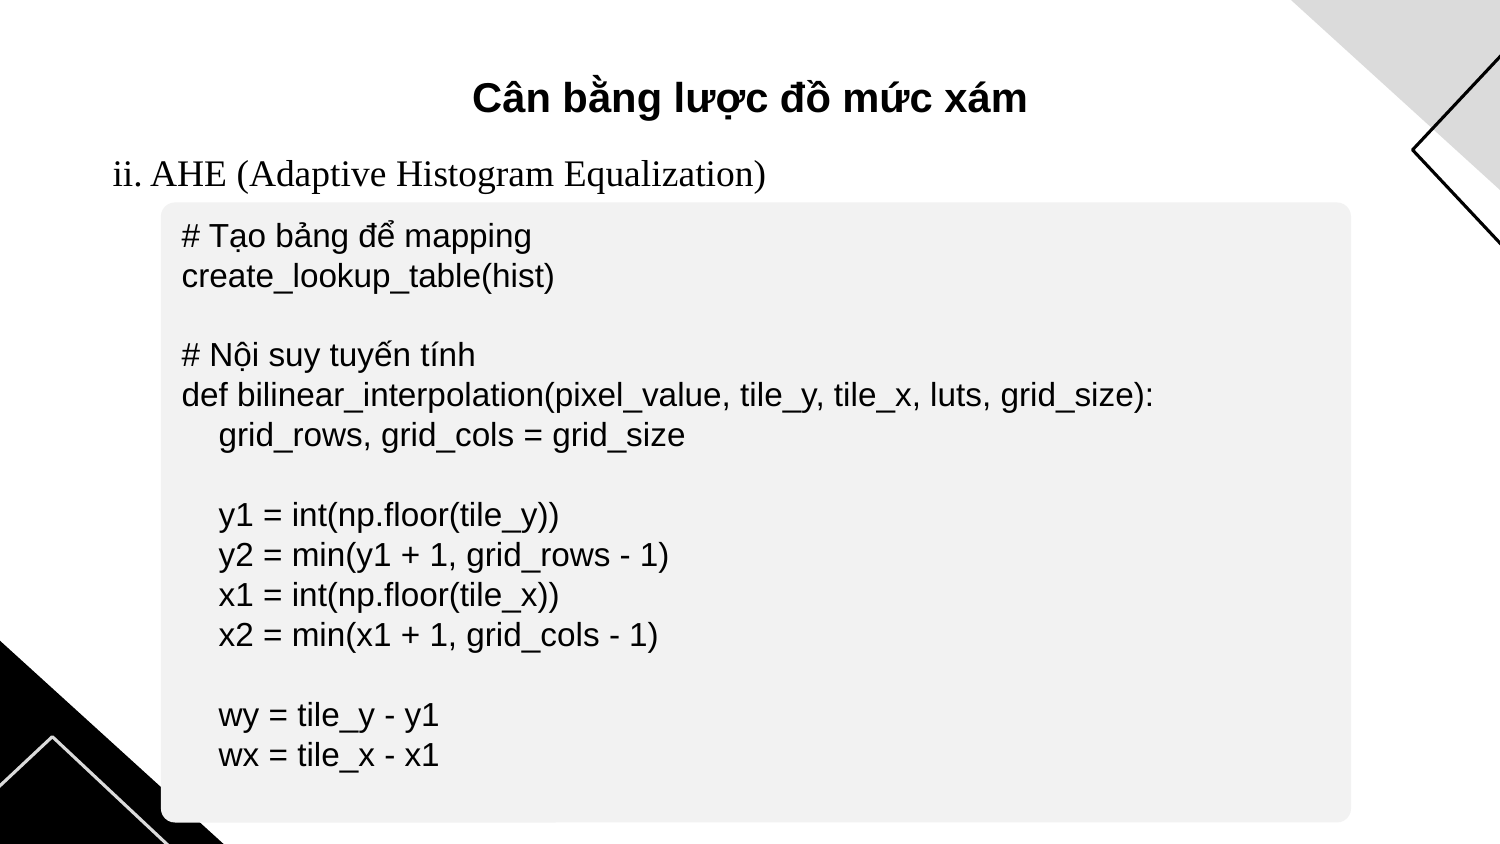

# Cân bằng lược đồ mức xám
ii. AHE (Adaptive Histogram Equalization)
# Tạo bảng để mapping
create_lookup_table(hist)

# Nội suy tuyến tính
def bilinear_interpolation(pixel_value, tile_y, tile_x, luts, grid_size):
    grid_rows, grid_cols = grid_size

    y1 = int(np.floor(tile_y))
    y2 = min(y1 + 1, grid_rows - 1)
    x1 = int(np.floor(tile_x))
    x2 = min(x1 + 1, grid_cols - 1)

    wy = tile_y - y1
    wx = tile_x - x1